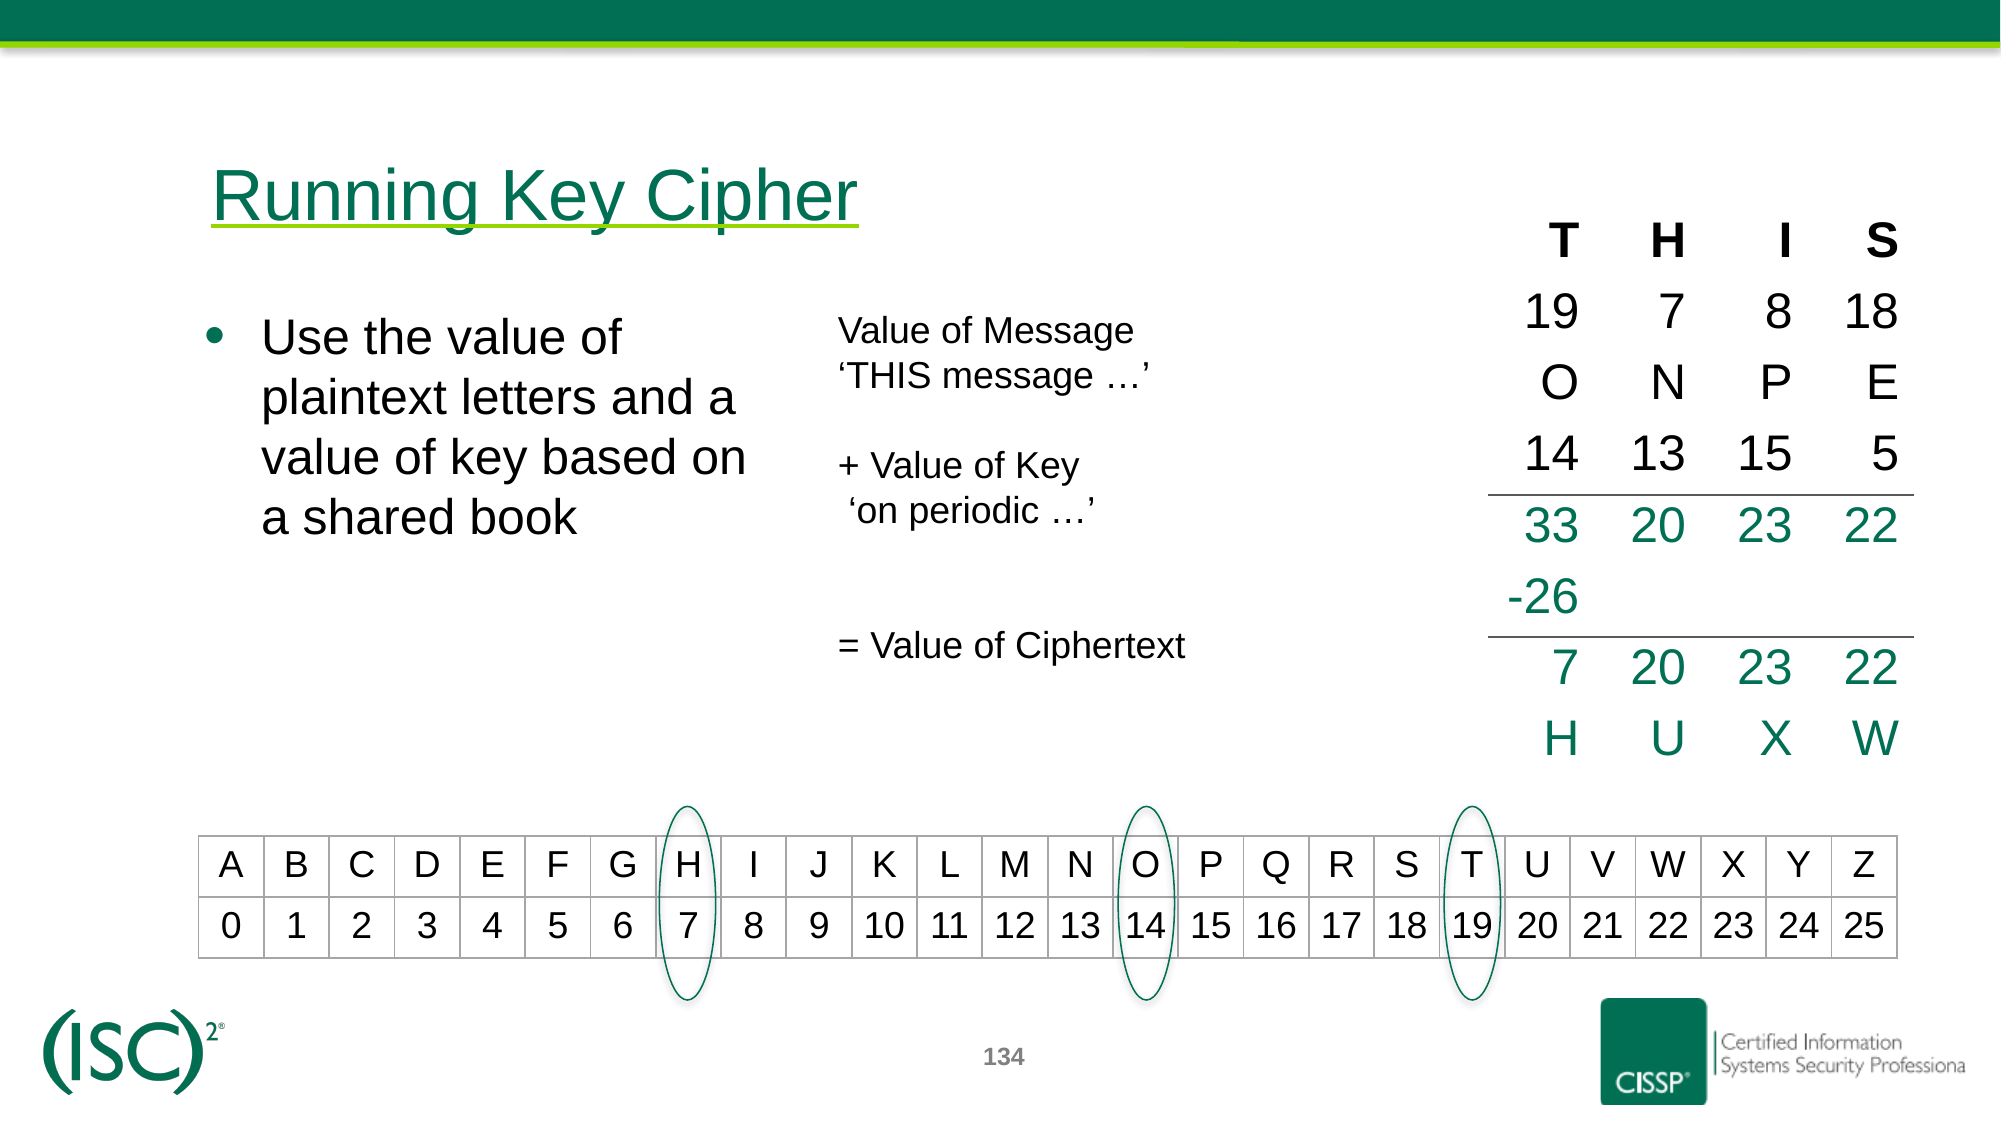

Running Key Cipher
| T | H | I | S |
| --- | --- | --- | --- |
| 19 | 7 | 8 | 18 |
| O | N | P | E |
| 14 | 13 | 15 | 5 |
| 33 | 20 | 23 | 22 |
| -26 |  |  |  |
| 7 | 20 | 23 | 22 |
| H | U | X | W |
Use the value of plaintext letters and a value of key based on a shared book
Value of Message
‘THIS message …’

+ Value of Key
 ‘on periodic …’

= Value of Ciphertext

| A | B | C | D | E | F | G | H | I | J | K | L | M | N | O | P | Q | R | S | T | U | V | W | X | Y | Z |
| --- | --- | --- | --- | --- | --- | --- | --- | --- | --- | --- | --- | --- | --- | --- | --- | --- | --- | --- | --- | --- | --- | --- | --- | --- | --- |
| 0 | 1 | 2 | 3 | 4 | 5 | 6 | 7 | 8 | 9 | 10 | 11 | 12 | 13 | 14 | 15 | 16 | 17 | 18 | 19 | 20 | 21 | 22 | 23 | 24 | 25 |